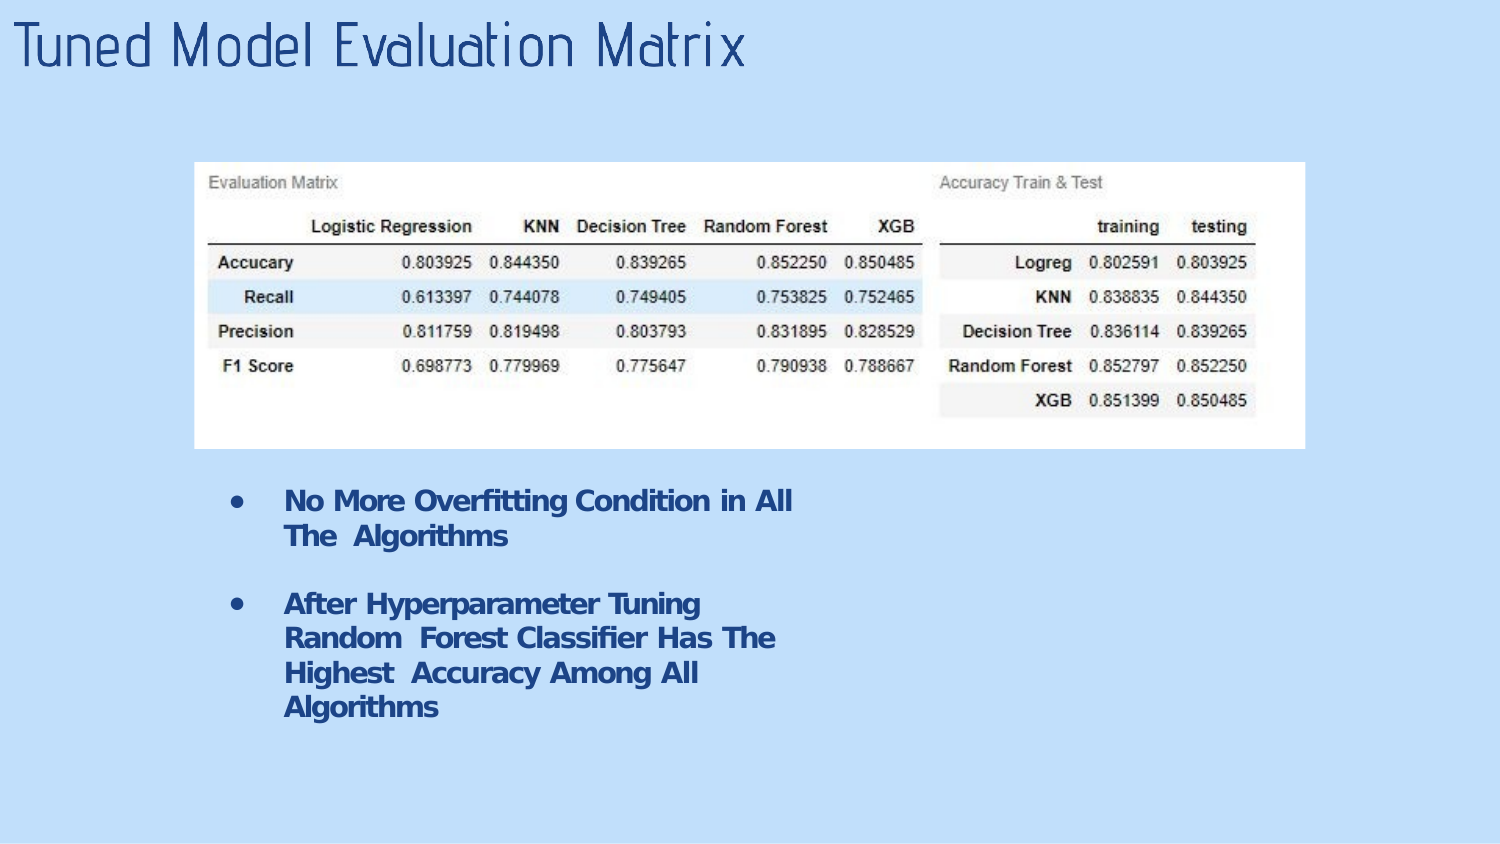

No More Overﬁtting Condition in All The  Algorithms

After Hyperparameter Tuning Random  Forest Classiﬁer Has The Highest  Accuracy Among All Algorithms